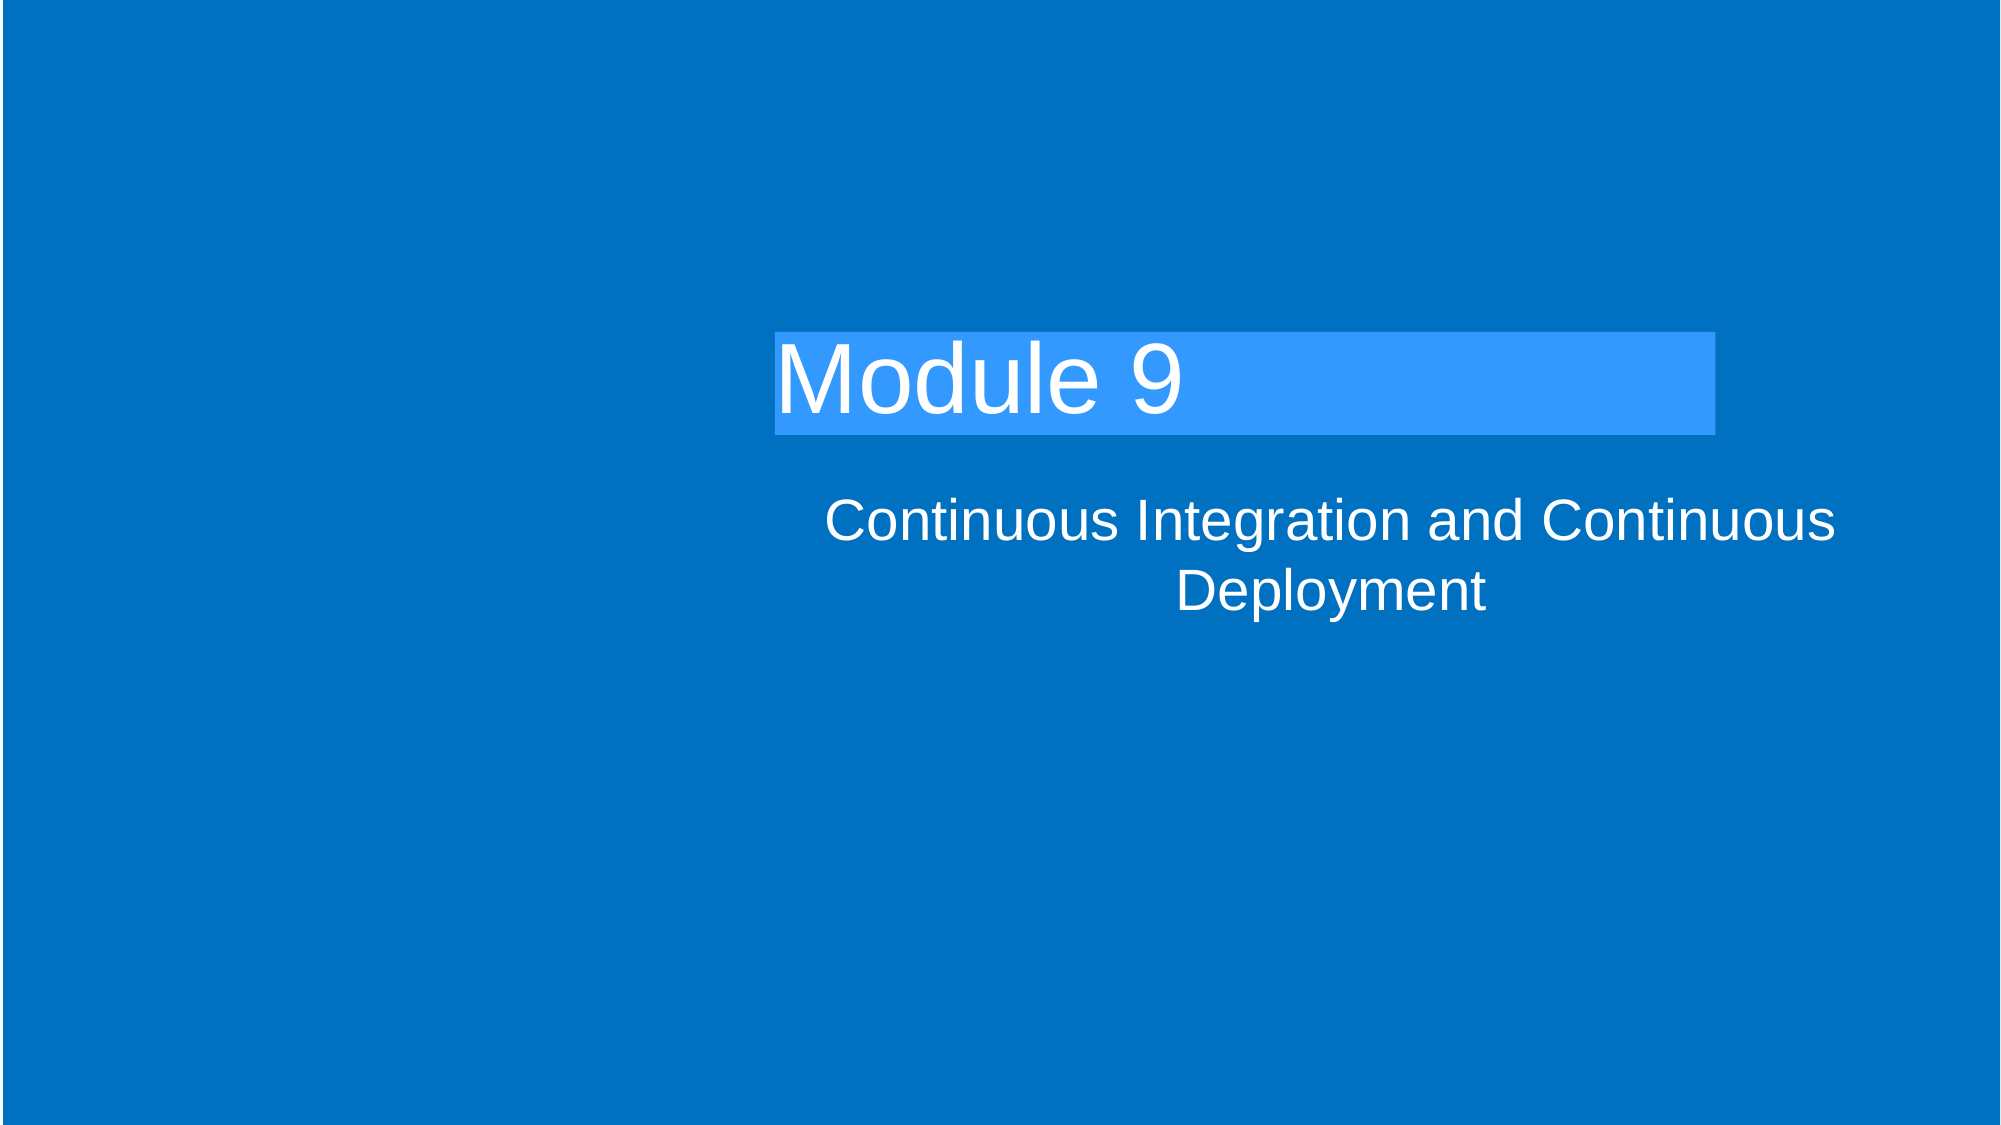

# Module 9
Continuous Integration and Continuous Deployment